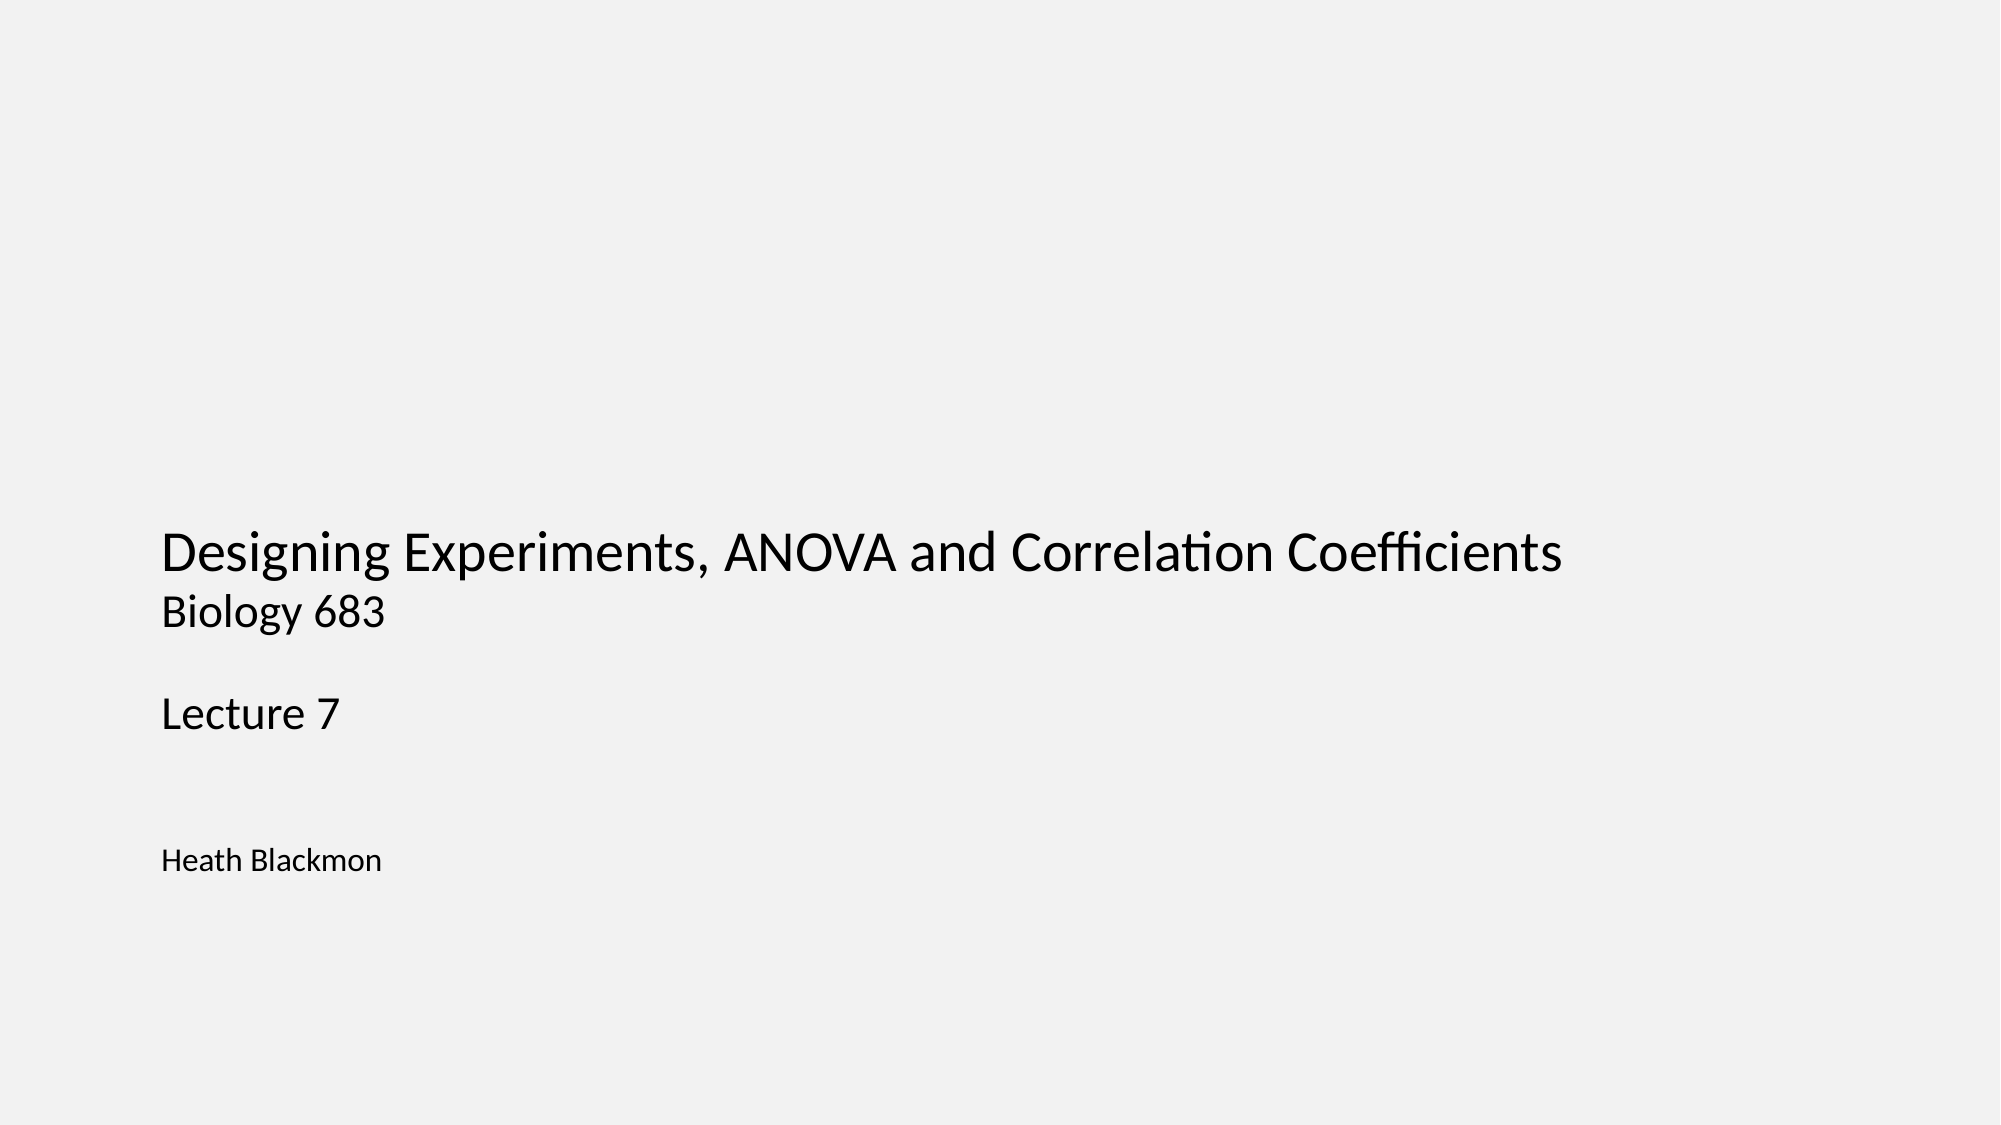

# Designing Experiments, ANOVA and Correlation Coefficients  Biology 683 Lecture 7 Heath Blackmon